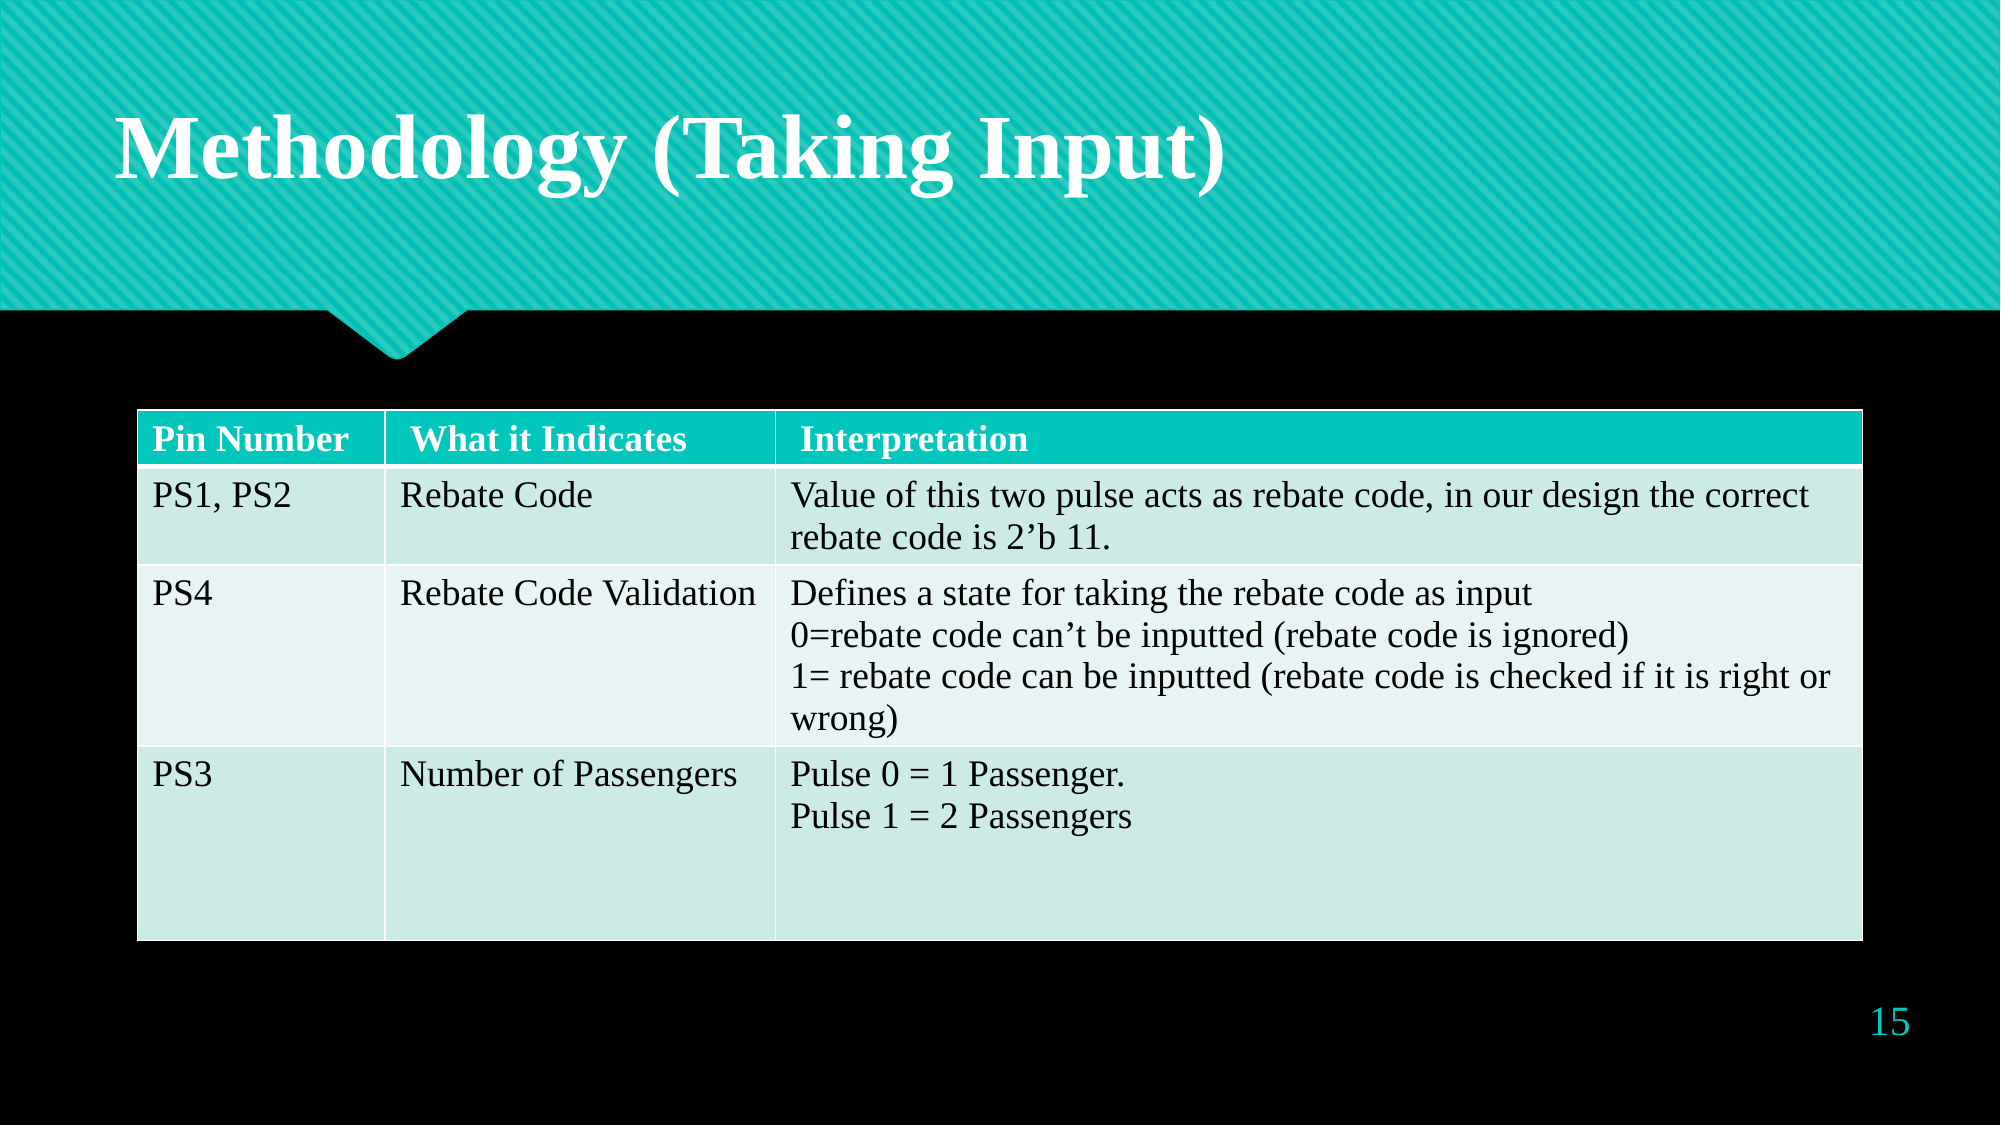

Methodology (Taking Input)

| Pin Number | What it Indicates | Interpretation |
| --- | --- | --- |
| PS1, PS2 | Rebate Code | Value of this two pulse acts as rebate code, in our design the correct rebate code is 2’b 11. |
| PS4 | Rebate Code Validation | Defines a state for taking the rebate code as input 0=rebate code can’t be inputted (rebate code is ignored) 1= rebate code can be inputted (rebate code is checked if it is right or wrong) |
| PS3 | Number of Passengers | Pulse 0 = 1 Passenger. Pulse 1 = 2 Passengers |
15